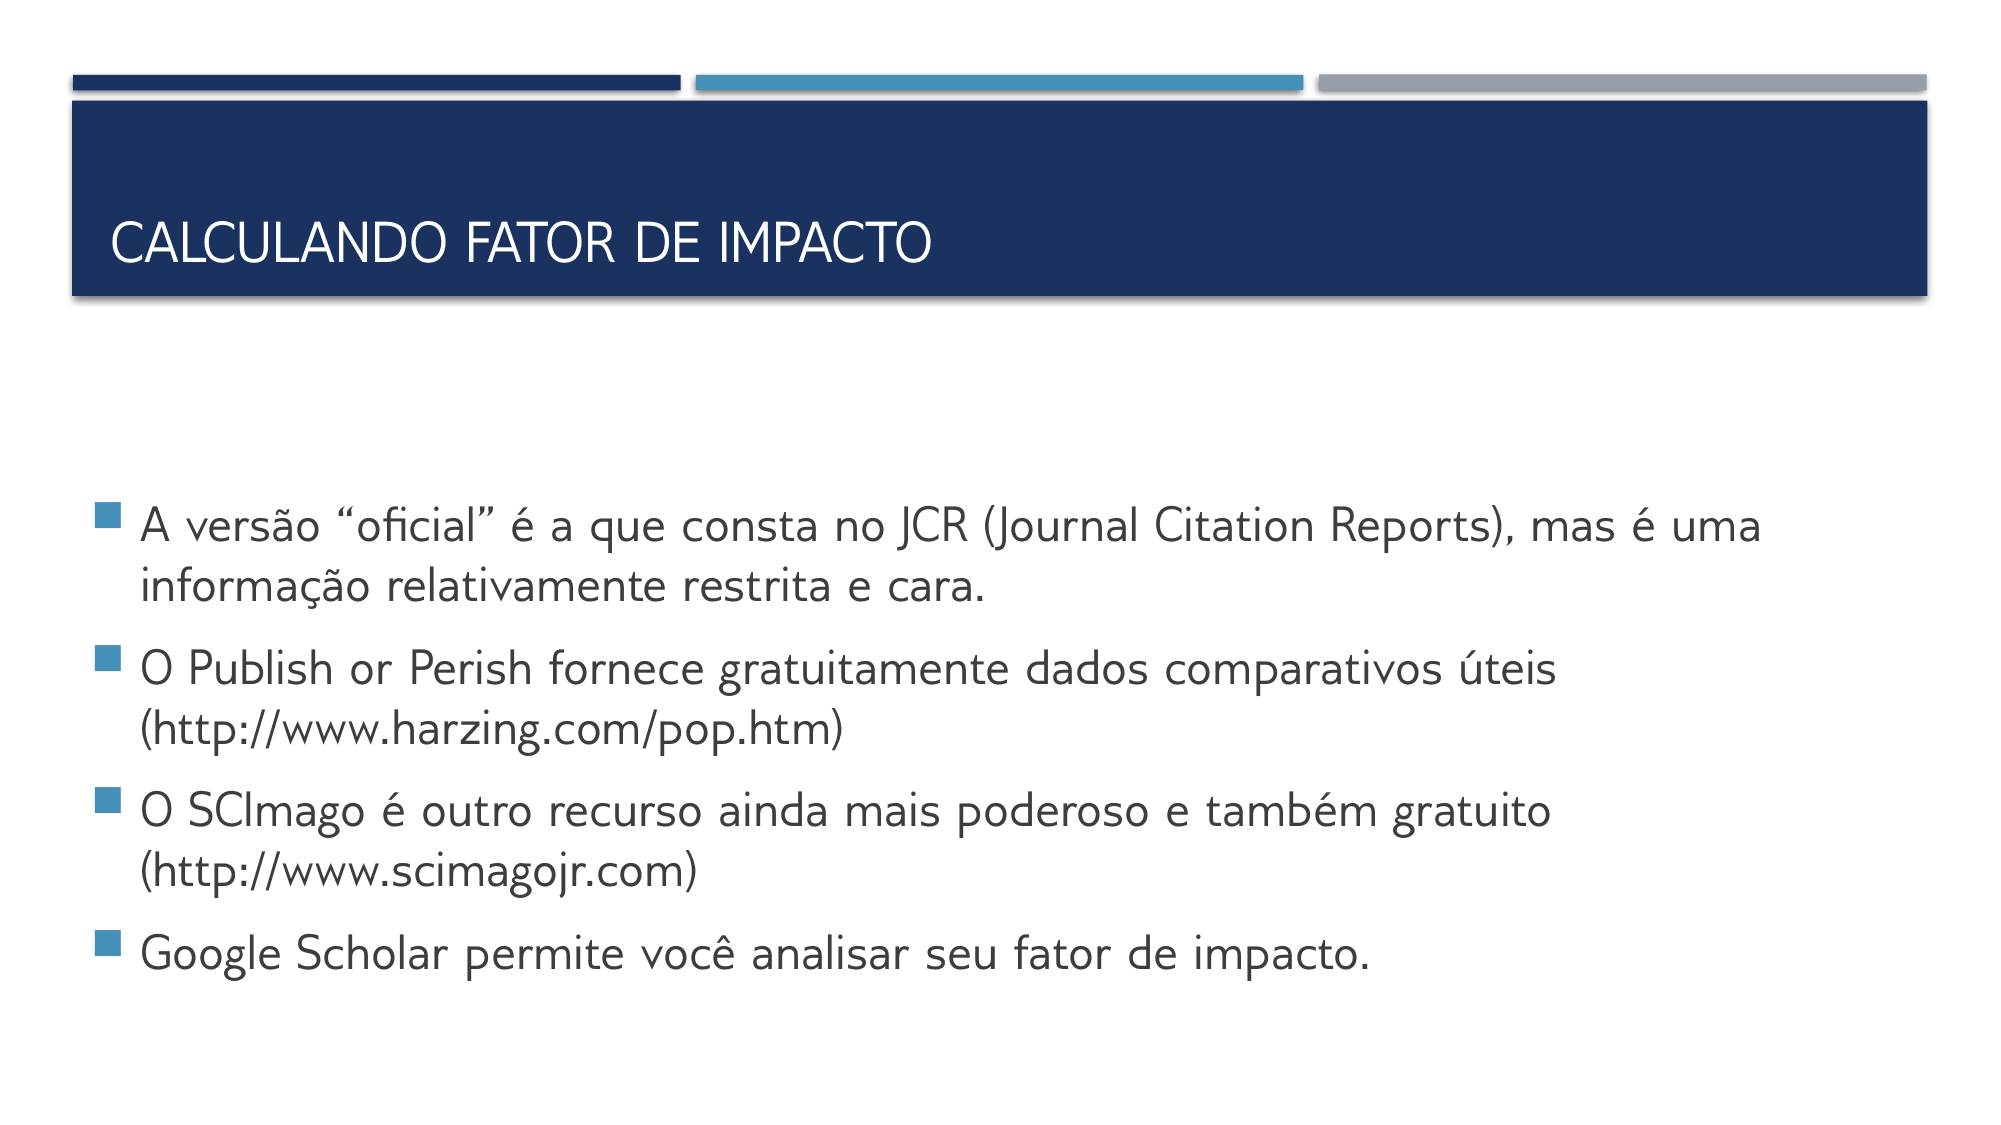

# Calculando Fator de impacto
A versão “oficial” é a que consta no JCR (Journal Citation Reports), mas é uma informação relativamente restrita e cara.
O Publish or Perish fornece gratuitamente dados comparativos úteis (http://www.harzing.com/pop.htm)
O SCImago é outro recurso ainda mais poderoso e também gratuito (http://www.scimagojr.com)
Google Scholar permite você analisar seu fator de impacto.